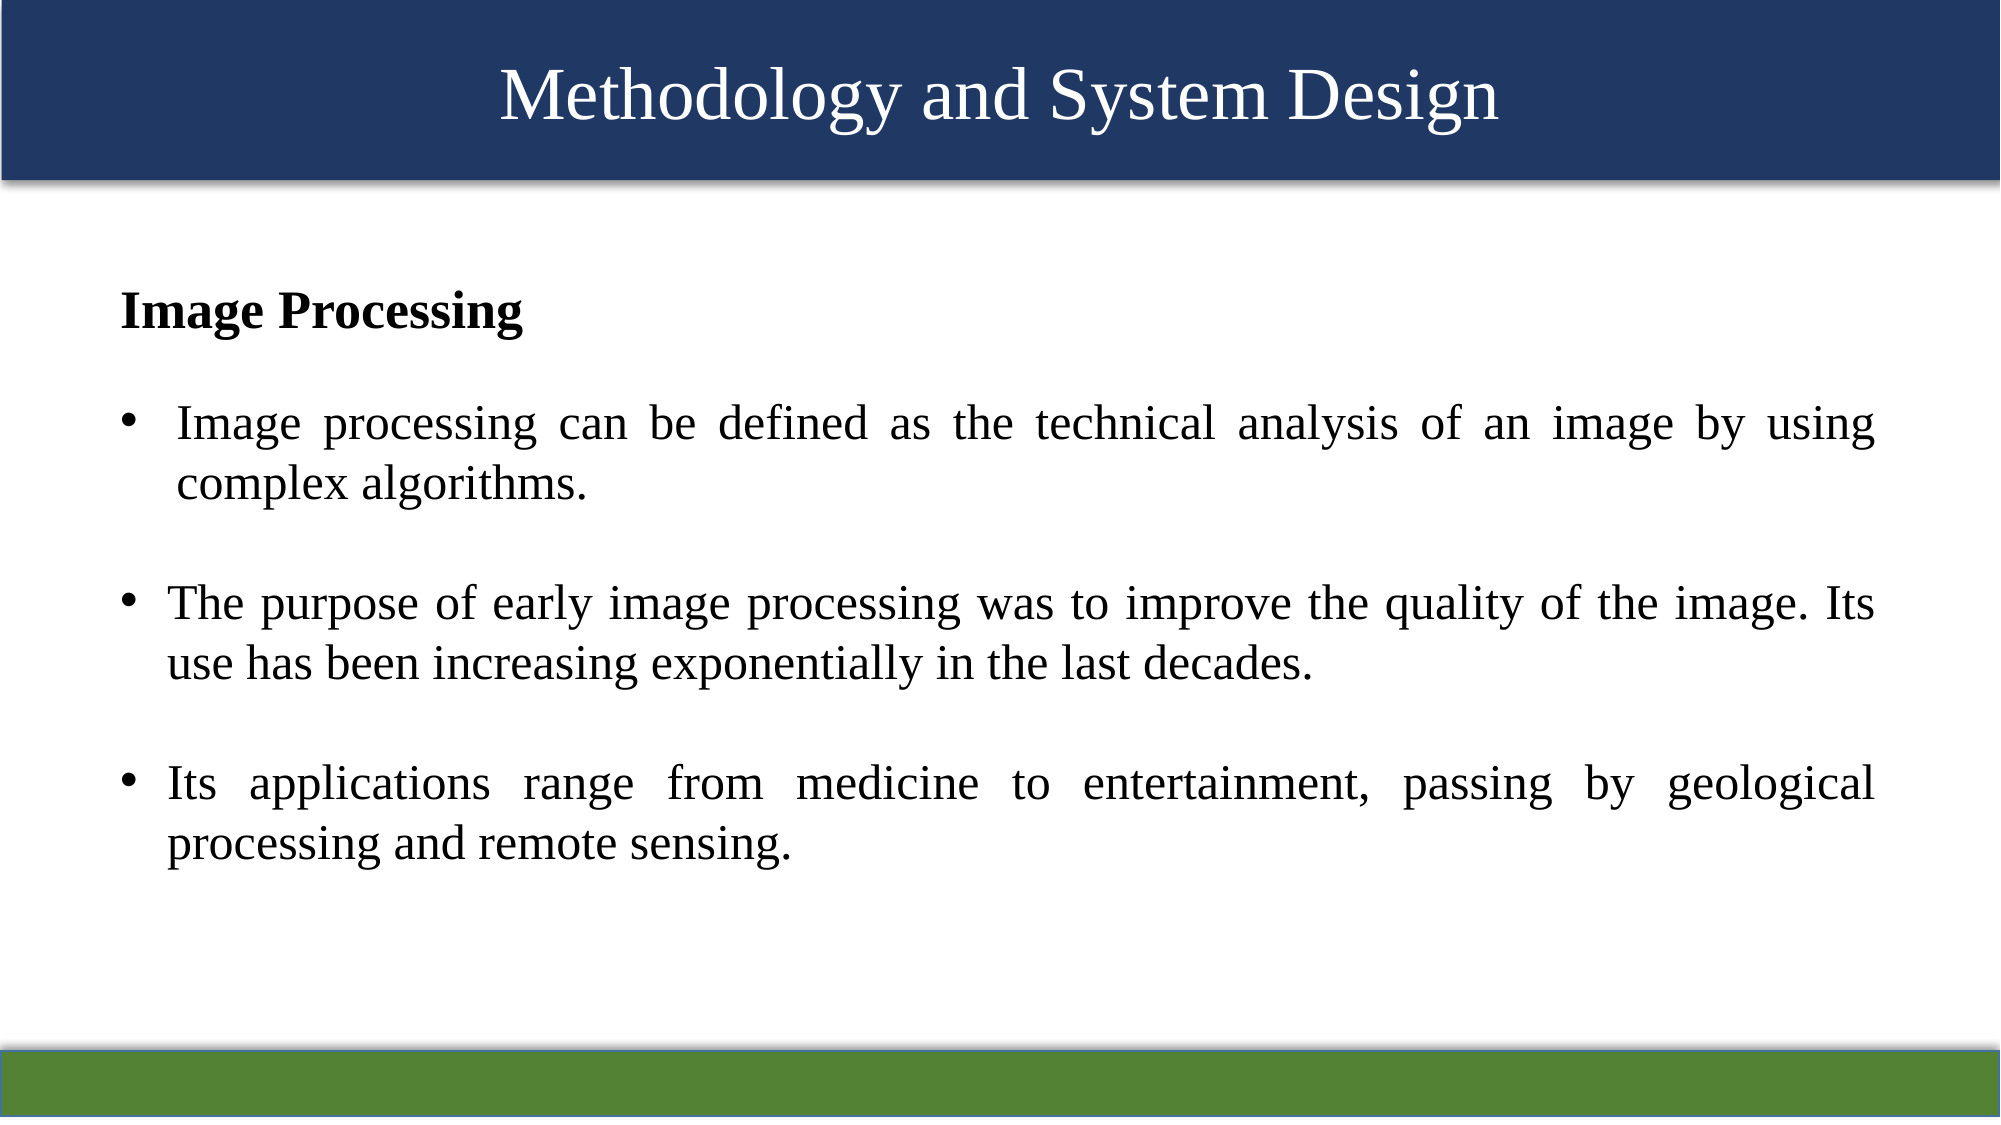

Methodology and System Design
Image Processing

Image processing can be defined as the technical analysis of an image by using complex algorithms.

The purpose of early image processing was to improve the quality of the image. Its use has been increasing exponentially in the last decades.

Its applications range from medicine to entertainment, passing by geological processing and remote sensing.

15